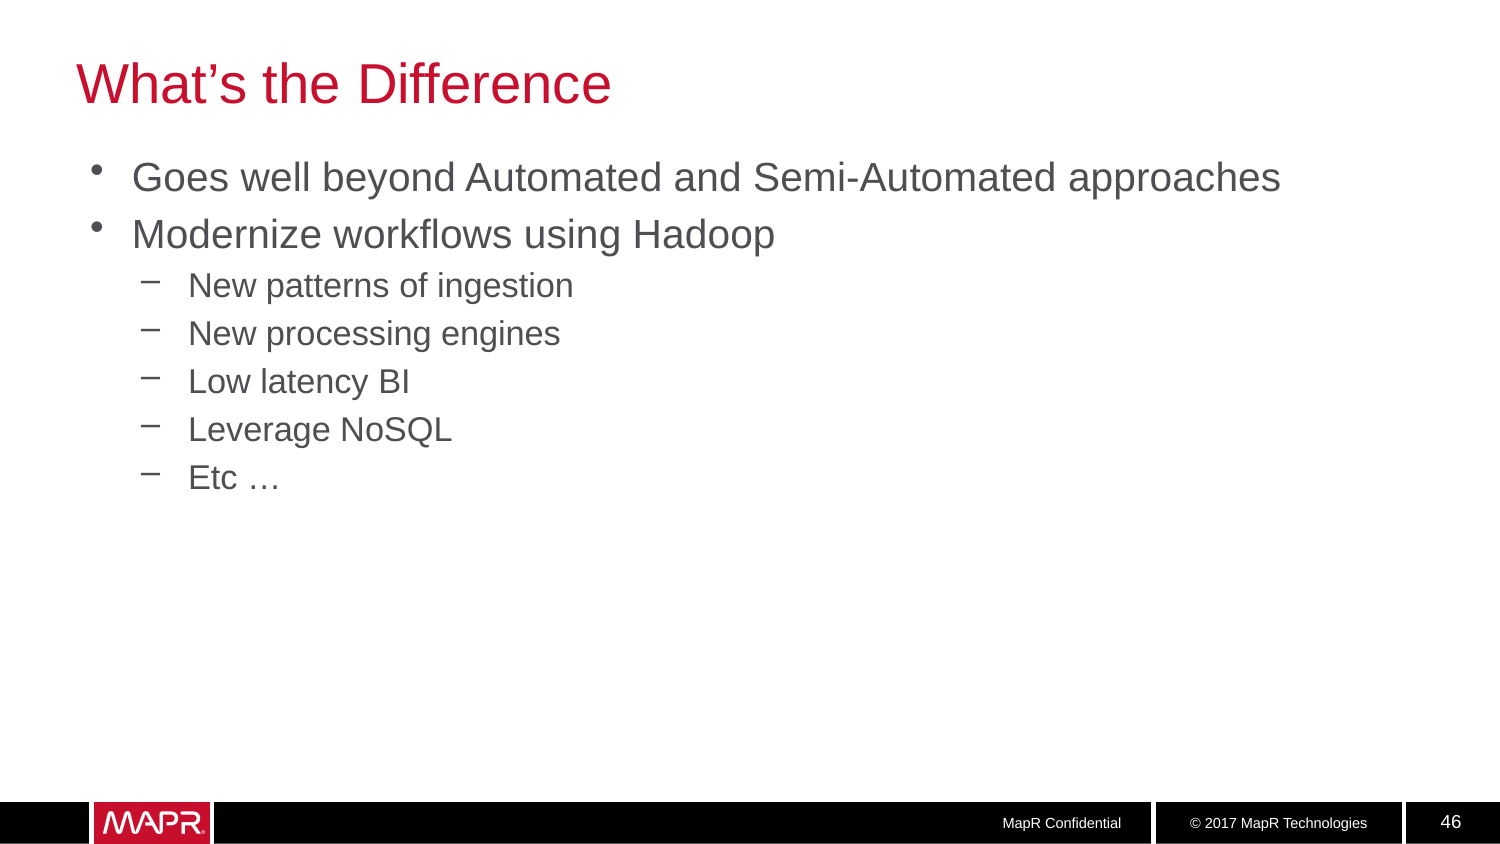

# What’s the Difference
Goes well beyond Automated and Semi-Automated approaches
Modernize workflows using Hadoop
New patterns of ingestion
New processing engines
Low latency BI
Leverage NoSQL
Etc …